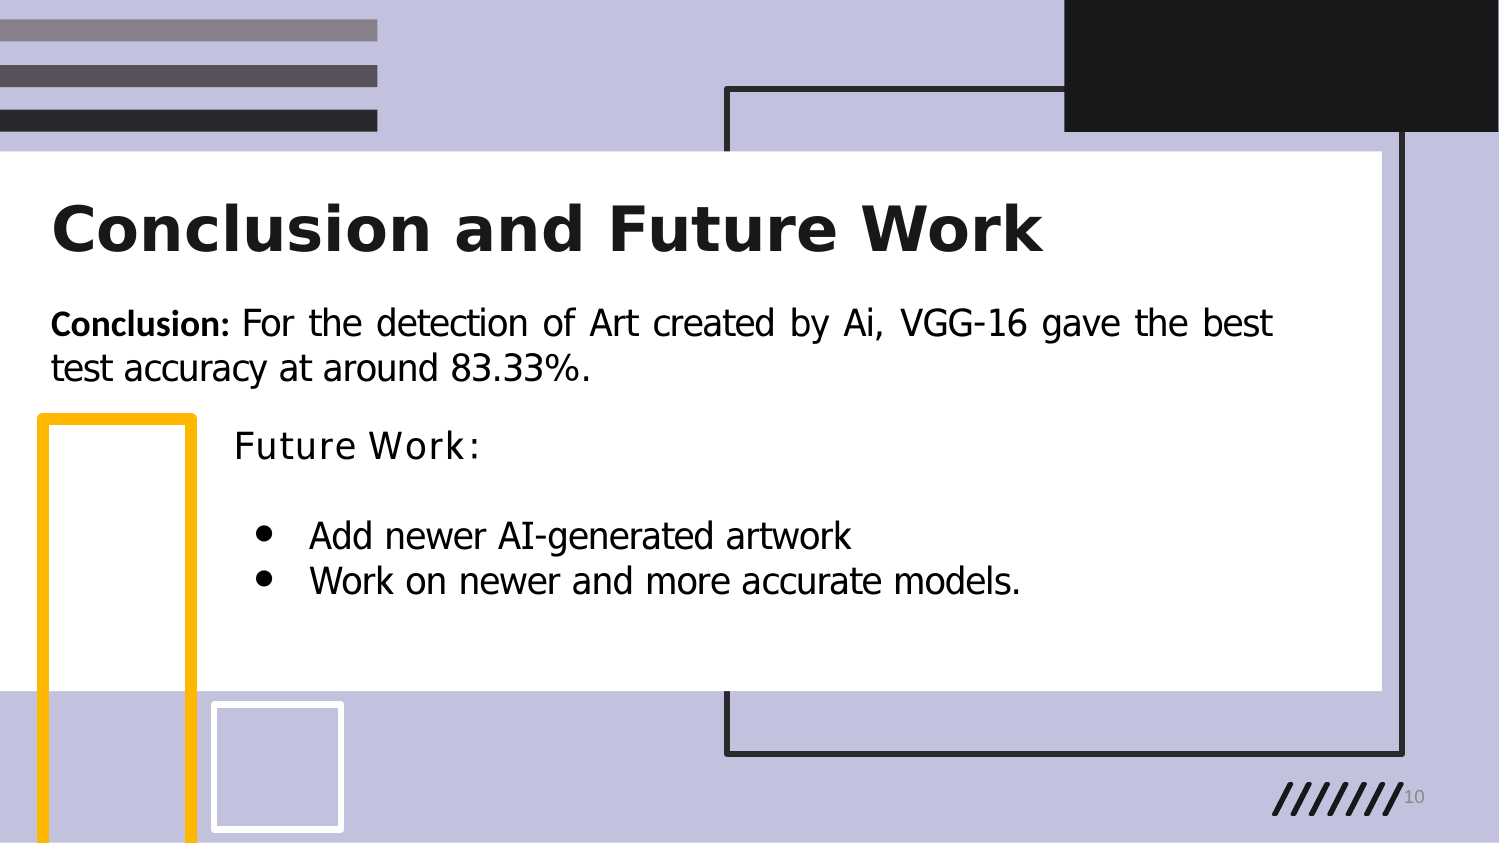

# Conclusion and Future Work
Conclusion: For the detection of Art created by Ai, VGG-16 gave the best test accuracy at around 83.33%.

Future Work:

Add newer AI-generated artwork
Work on newer and more accurate models.

10